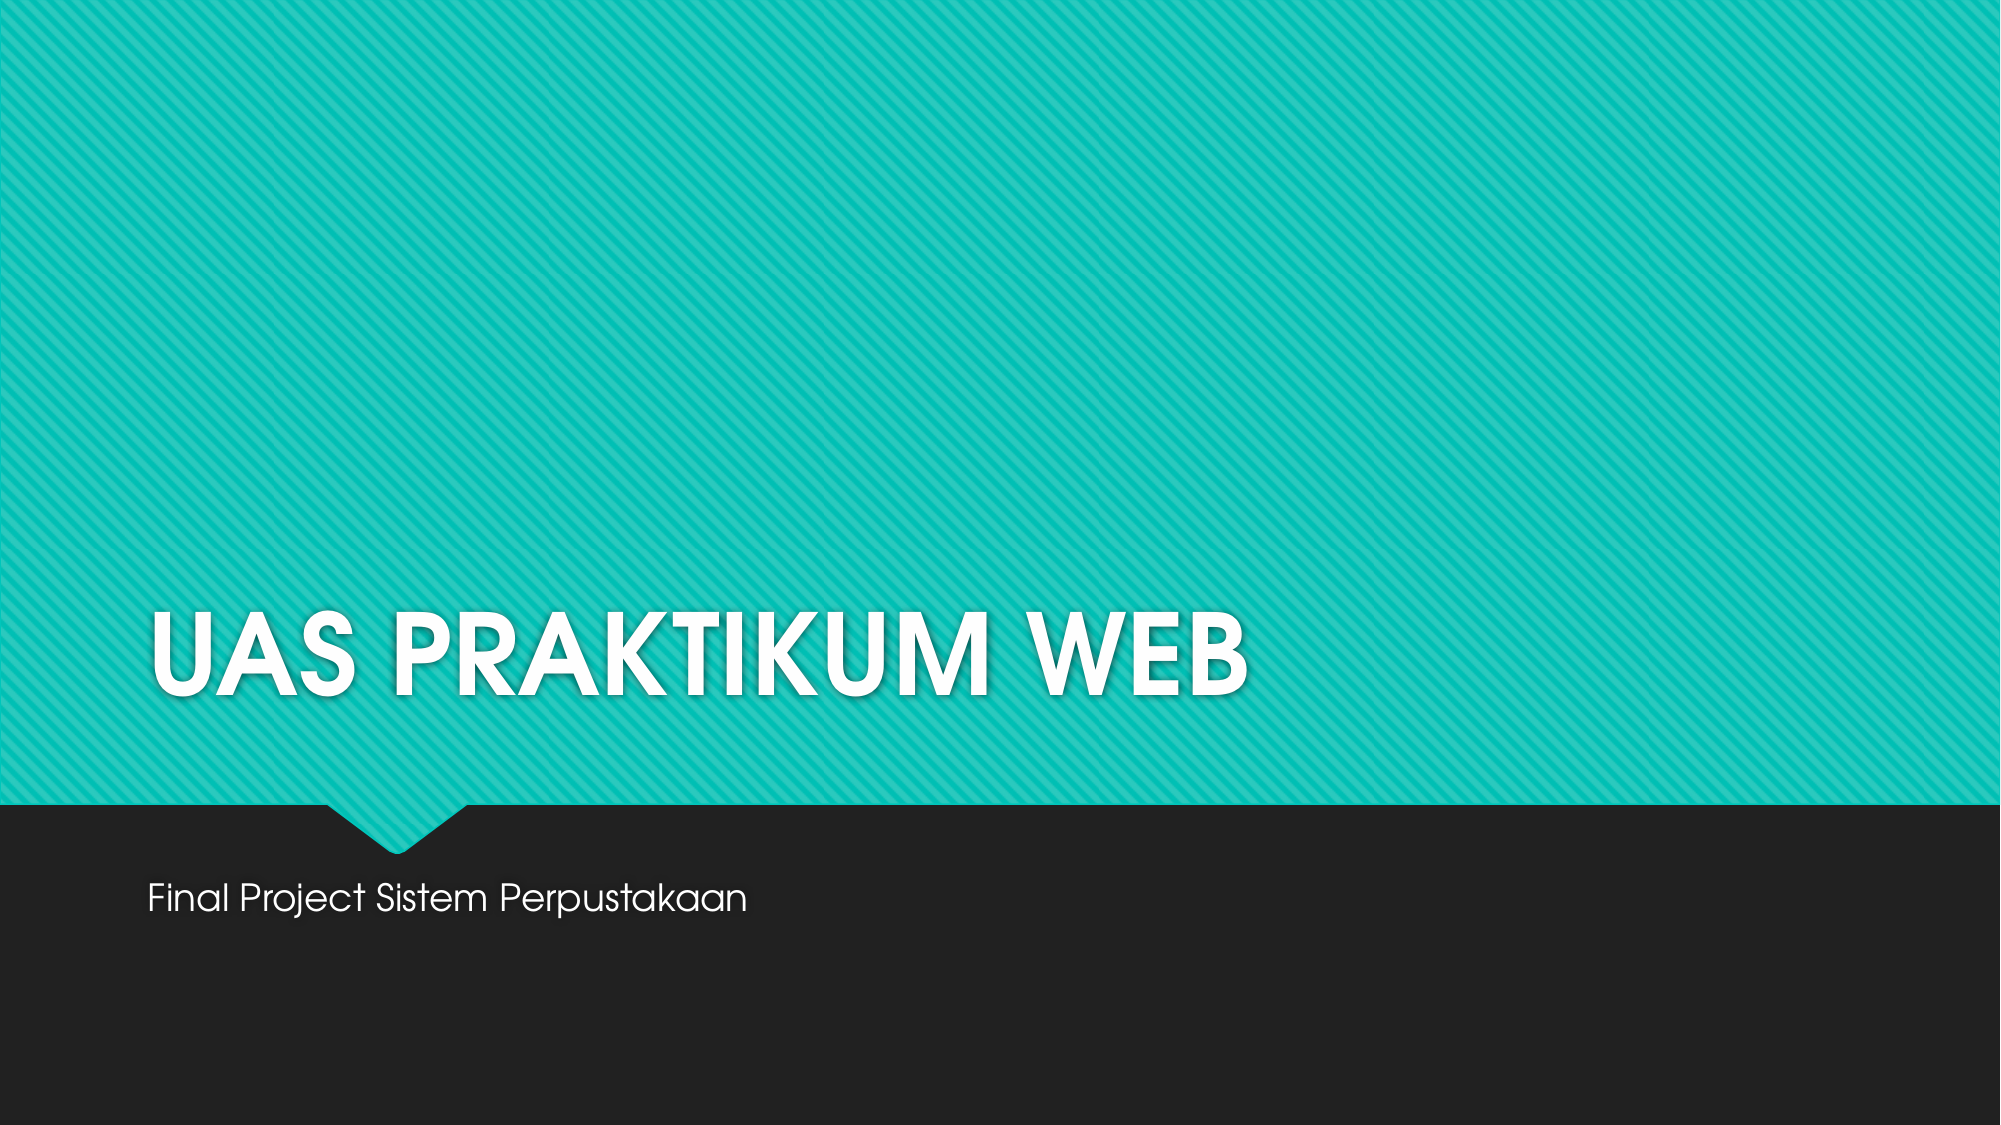

# UAS PRAKTIKUM WEB
Final Project Sistem Perpustakaan